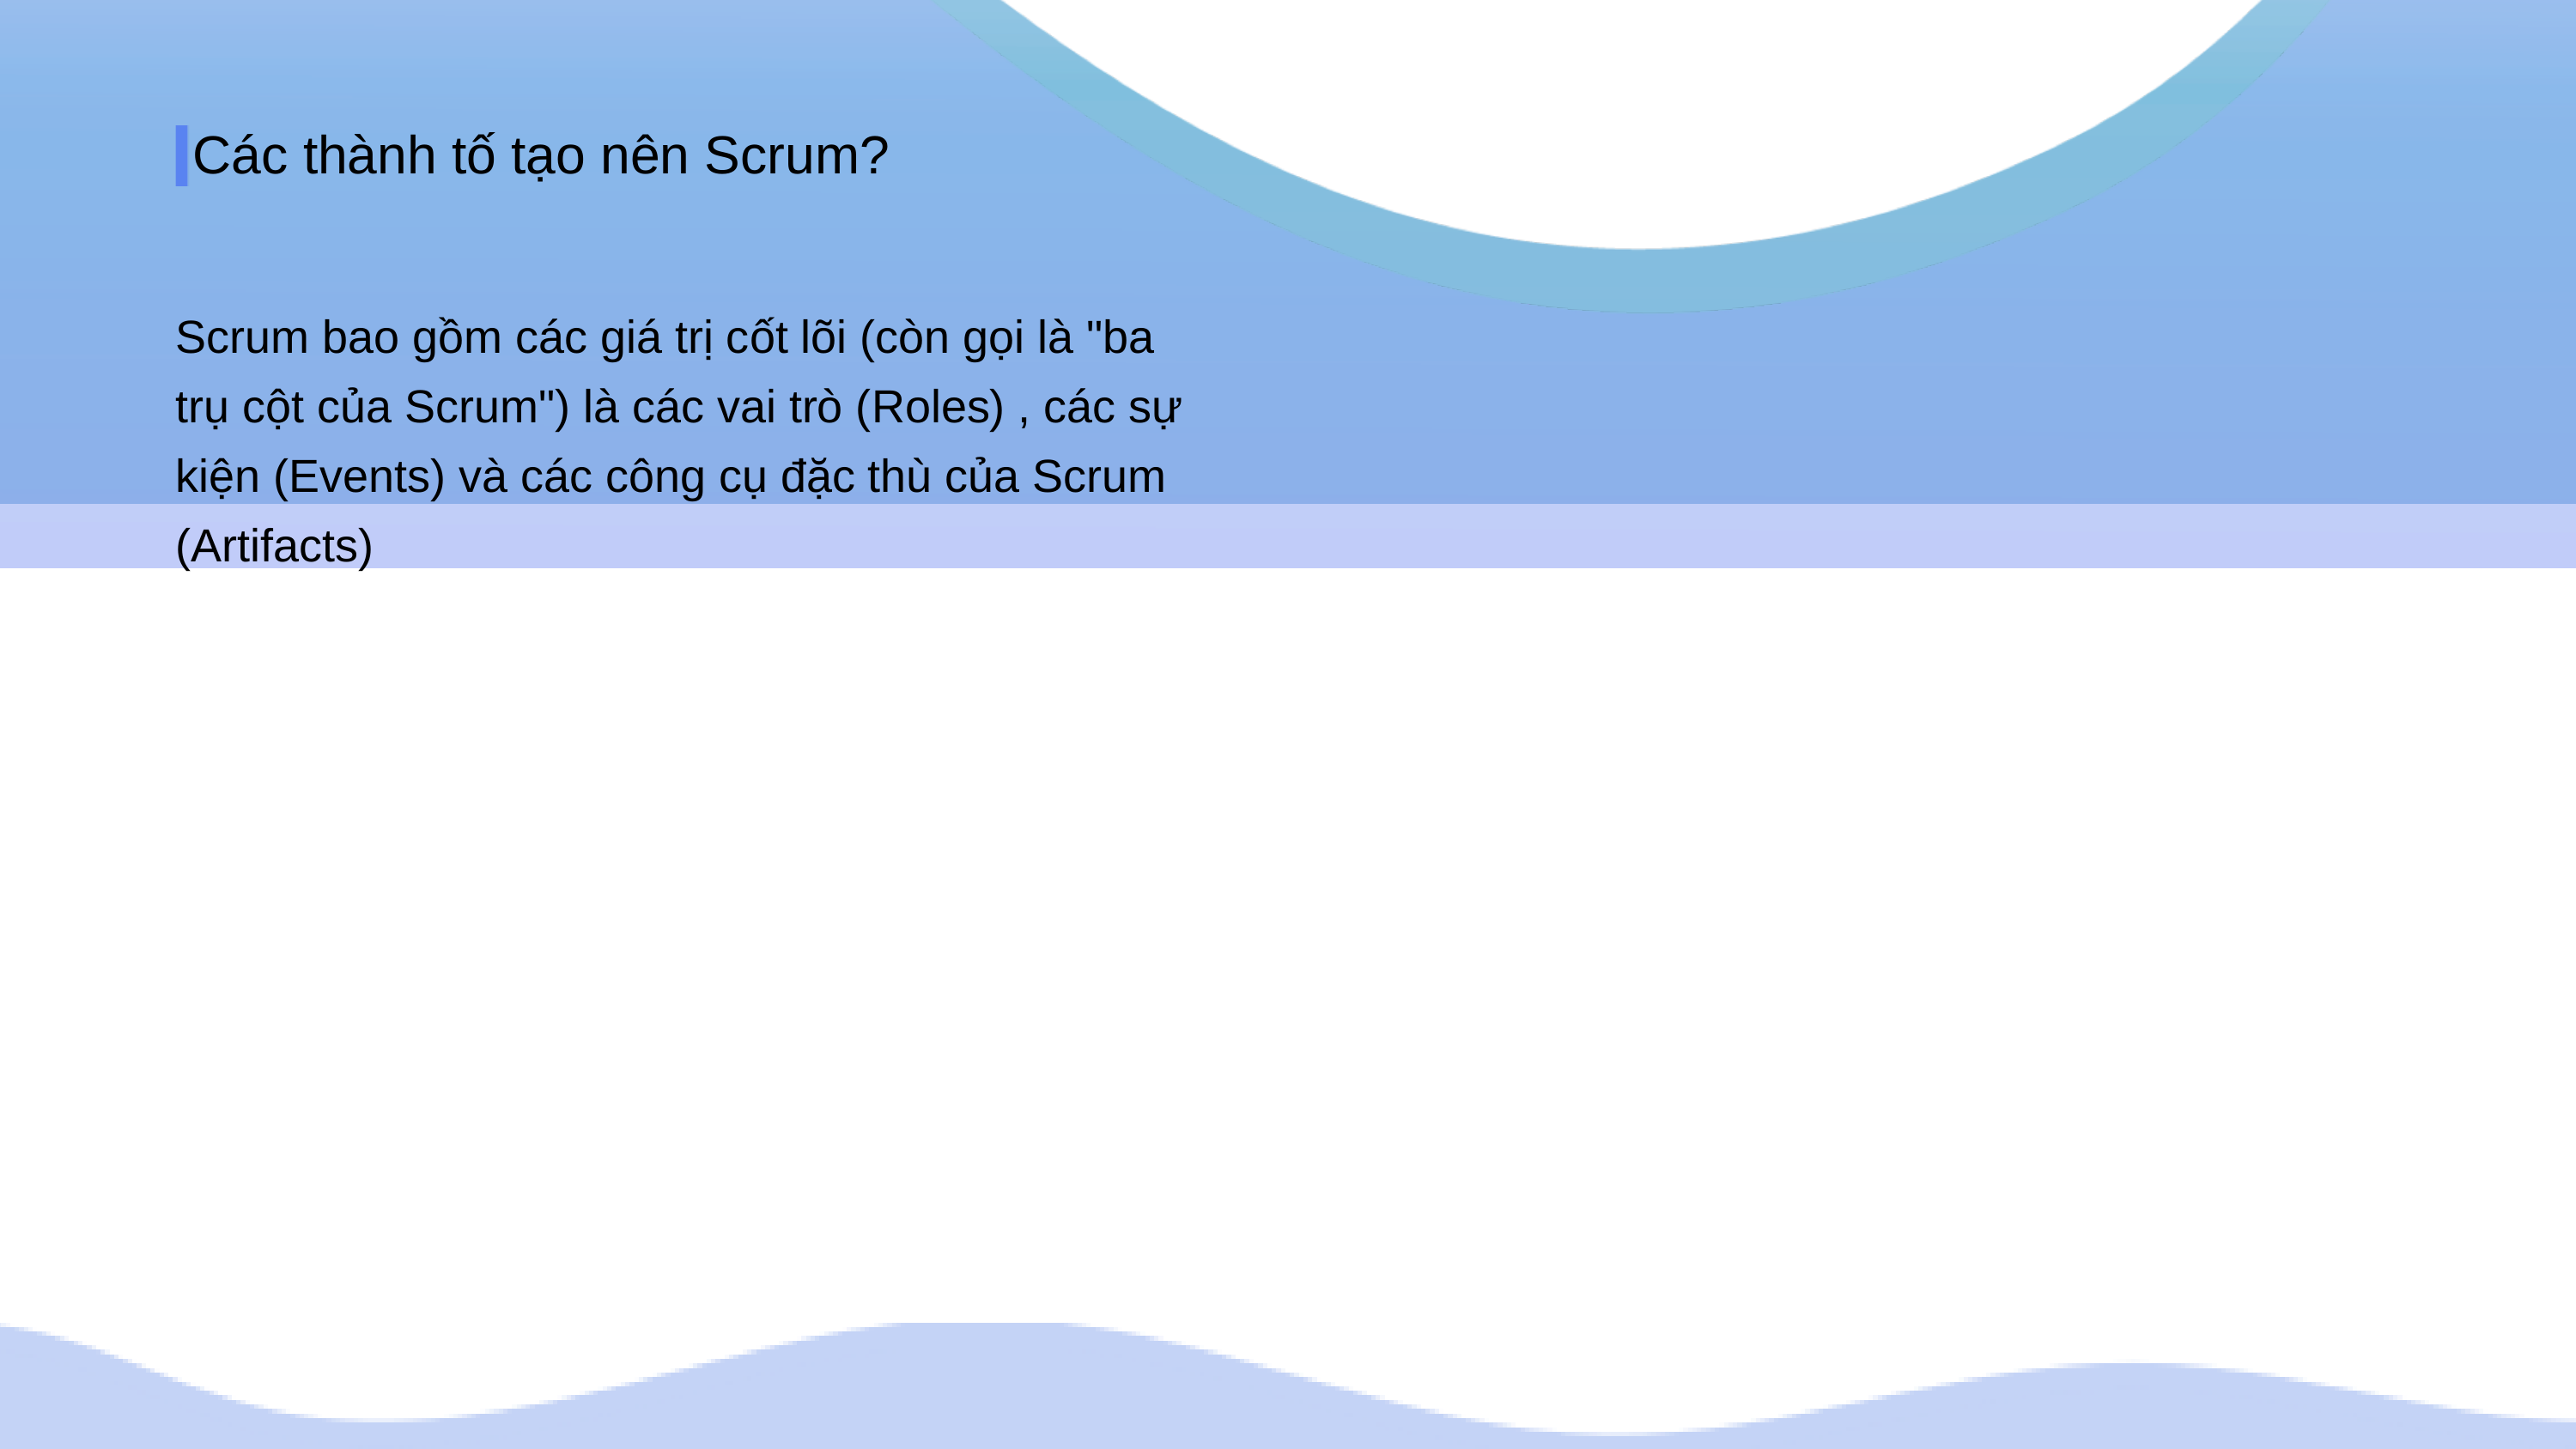

Các thành tố tạo nên Scrum?

Scrum bao gồm các giá trị cốt lõi (còn gọi là "ba trụ cột của Scrum") là các vai trò (Roles) , các sự kiện (Events) và các công cụ đặc thù của Scrum (Artifacts)